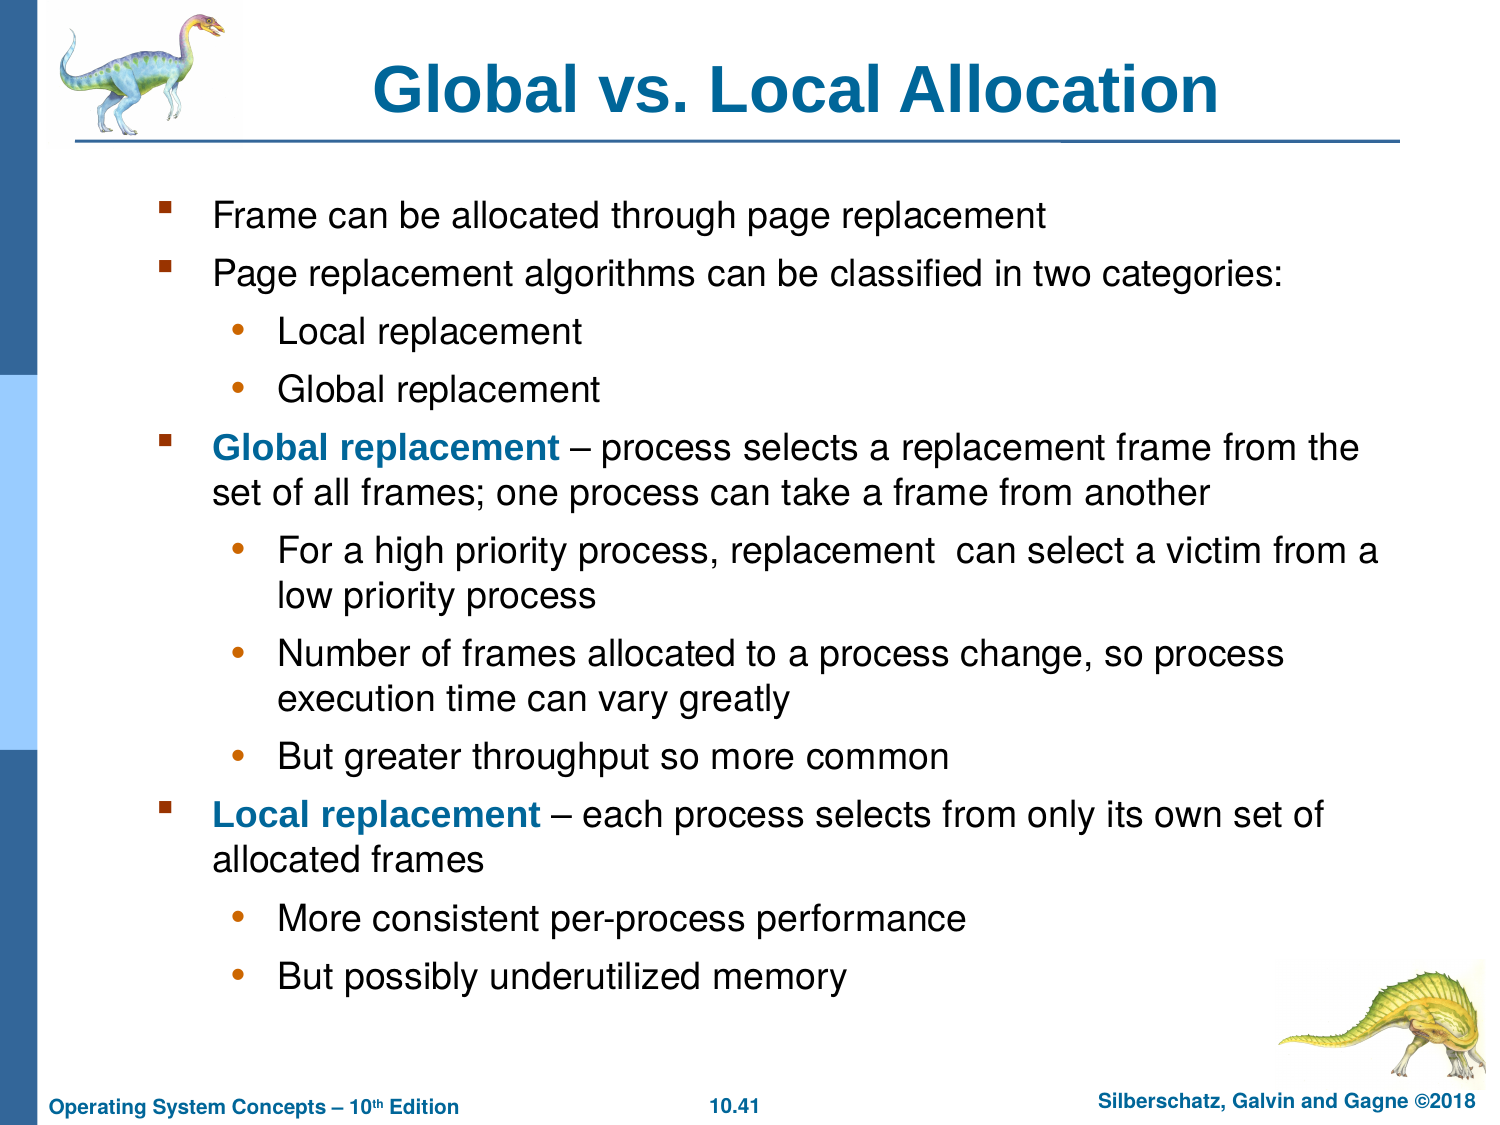

# Global vs. Local Allocation
Frame can be allocated through page replacement
Page replacement algorithms can be classified in two categories:
Local replacement
Global replacement
Global replacement – process selects a replacement frame from the set of all frames; one process can take a frame from another
For a high priority process, replacement  can select a victim from a low priority process
Number of frames allocated to a process change, so process execution time can vary greatly
But greater throughput so more common
Local replacement – each process selects from only its own set of allocated frames
More consistent per-process performance
But possibly underutilized memory